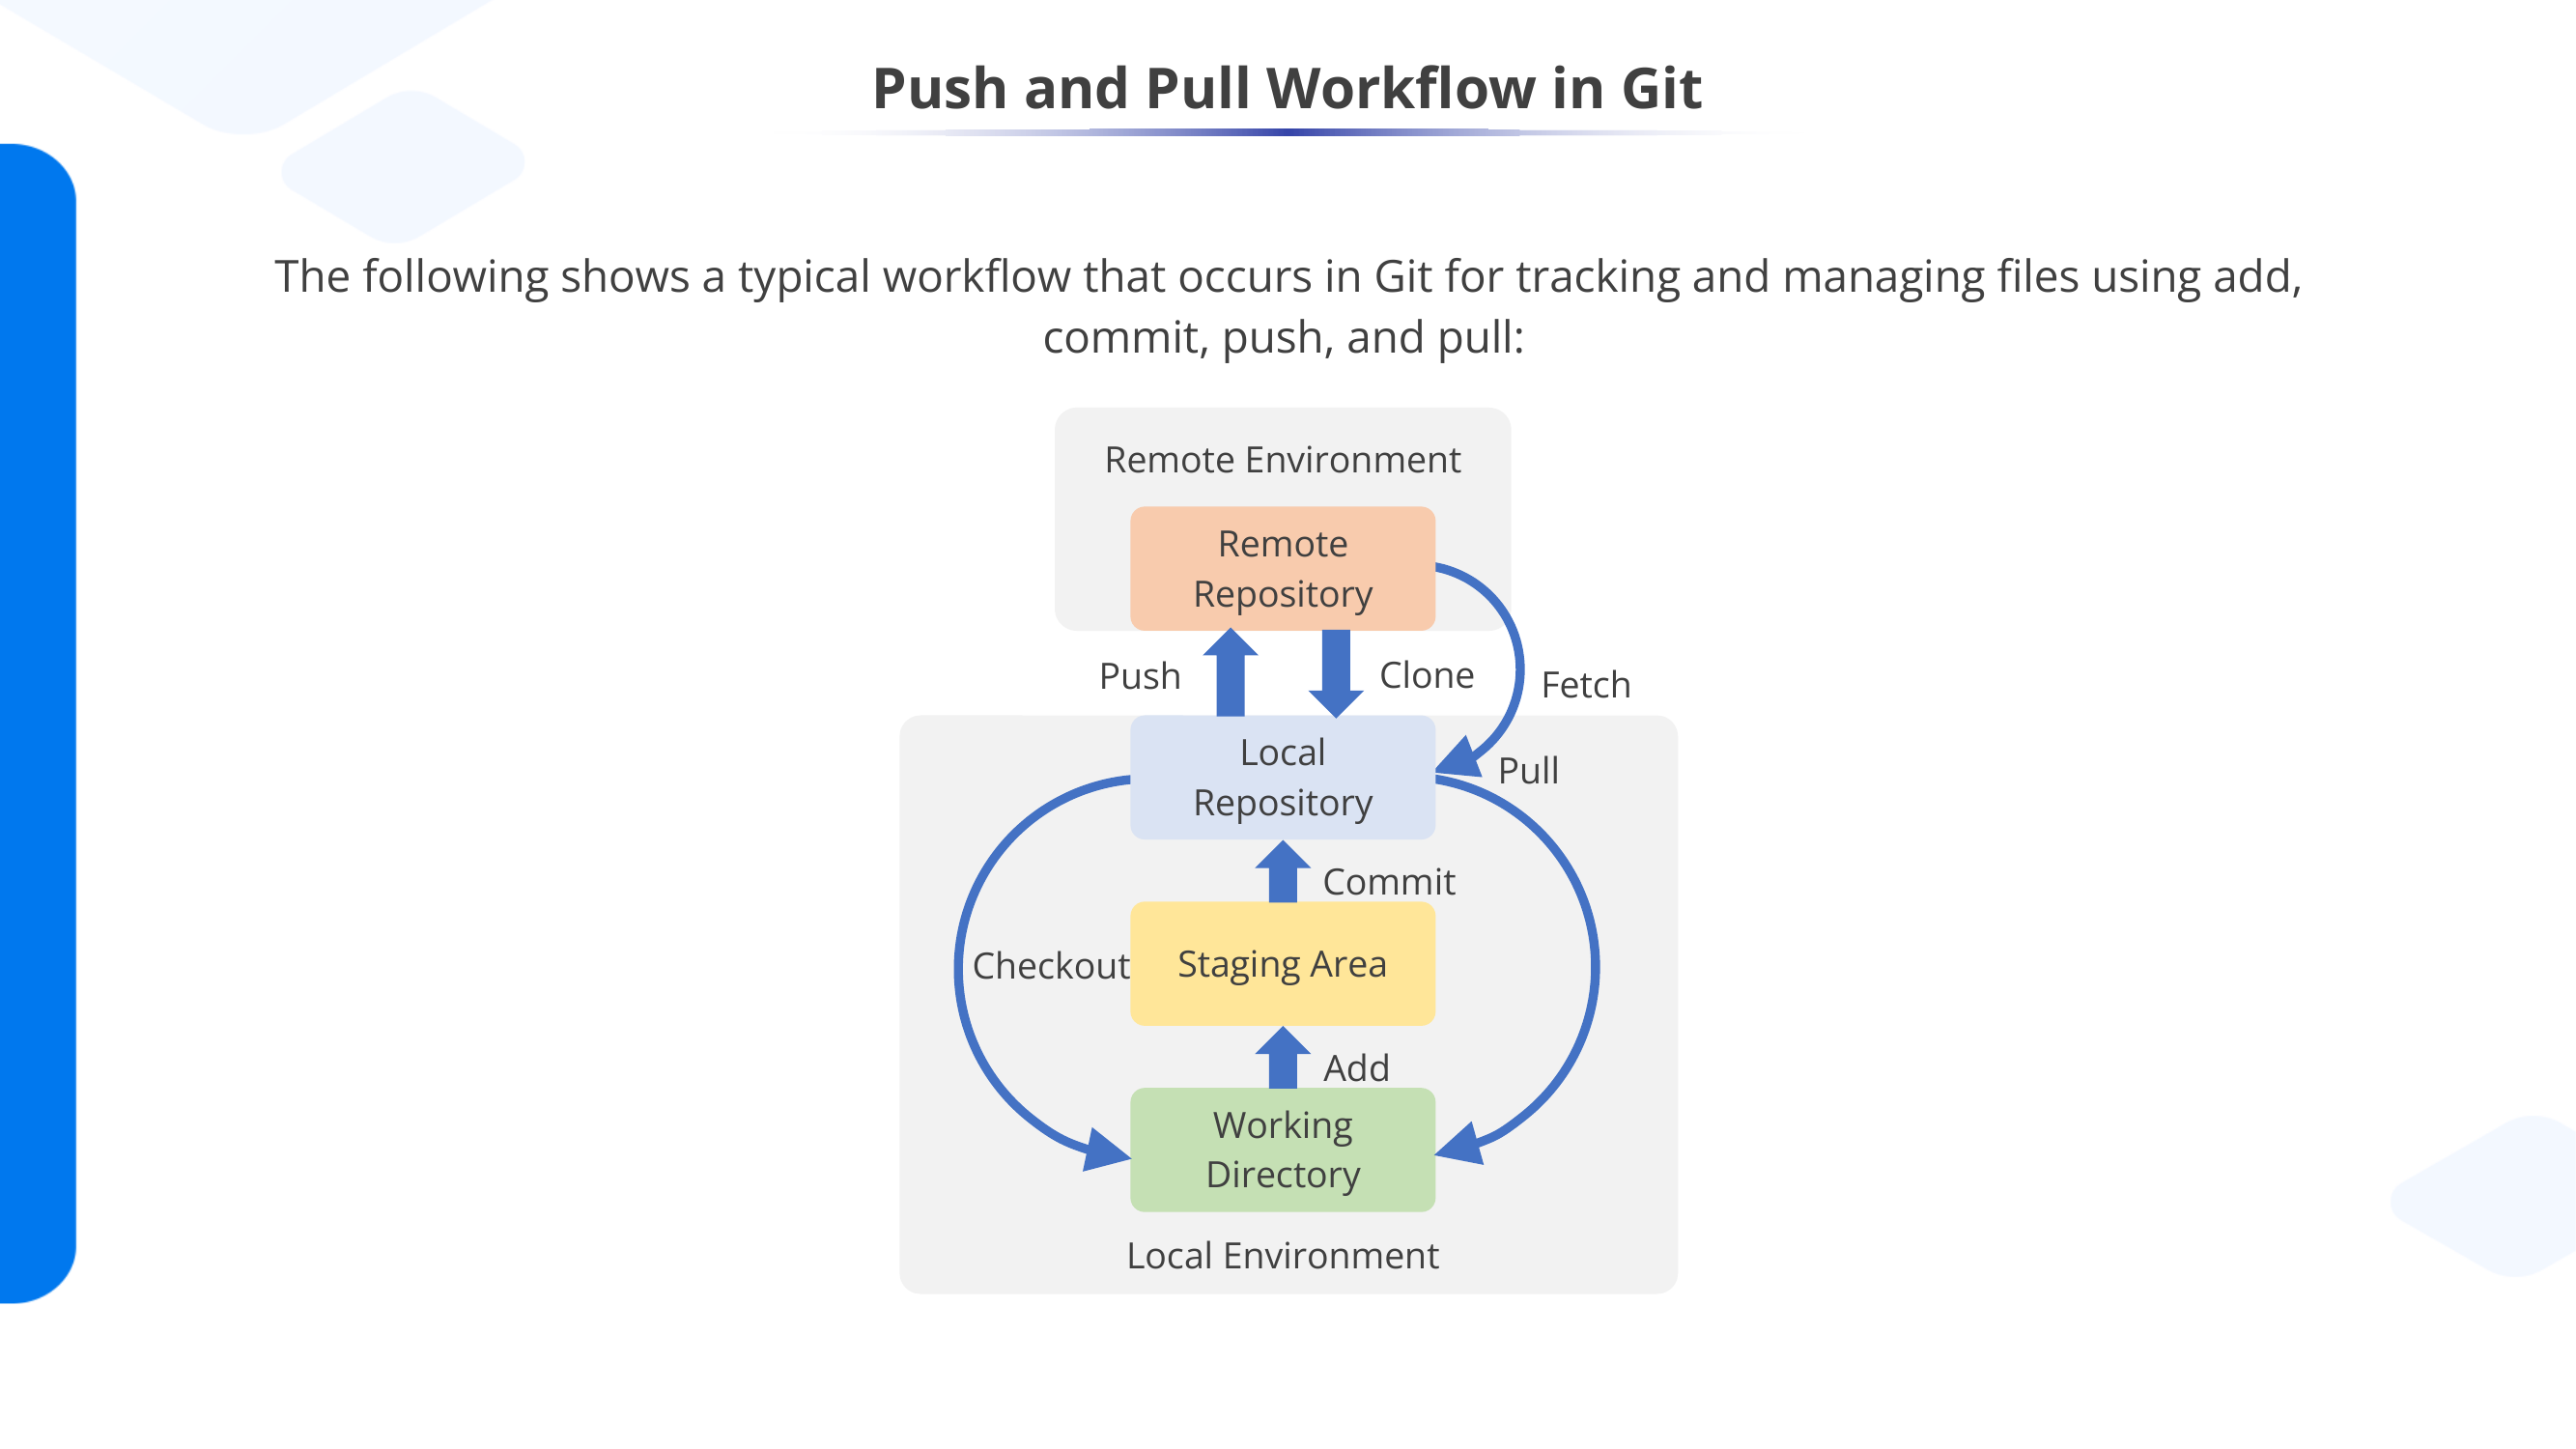

# Push and Pull Workflow in Git

The following shows a typical workflow that occurs in Git for tracking and managing files using add, commit, push, and pull:

Remote Environment

Remote Repository

Clone
Push
Fetch

Local
Repository
Pull

Commit

Staging Area
Checkout

Add

Working
Directory
Local Environment